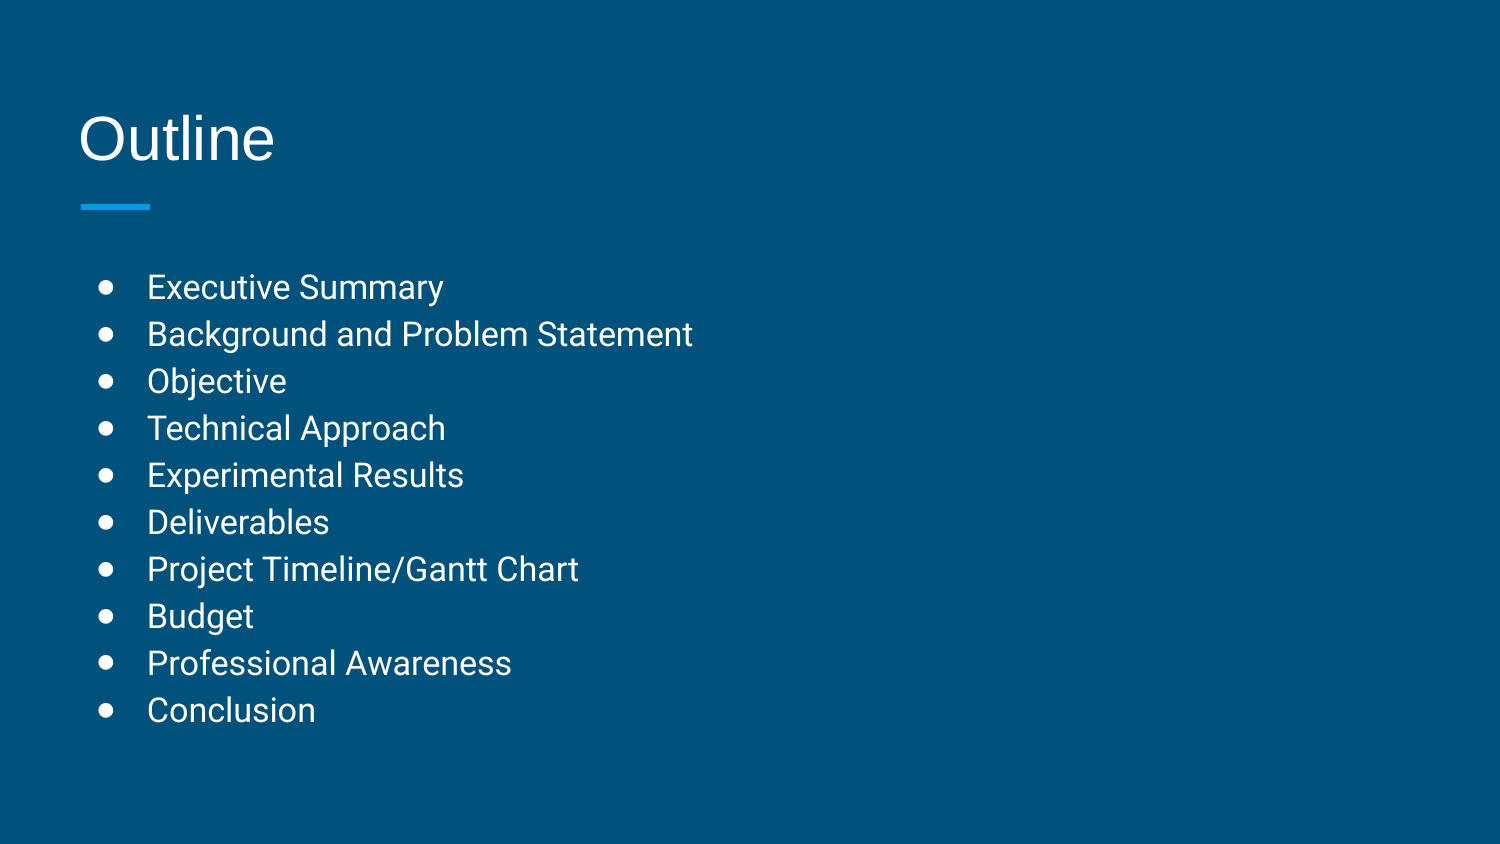

# Outline
Executive Summary
Background and Problem Statement
Objective
Technical Approach
Experimental Results
Deliverables
Project Timeline/Gantt Chart
Budget
Professional Awareness
Conclusion